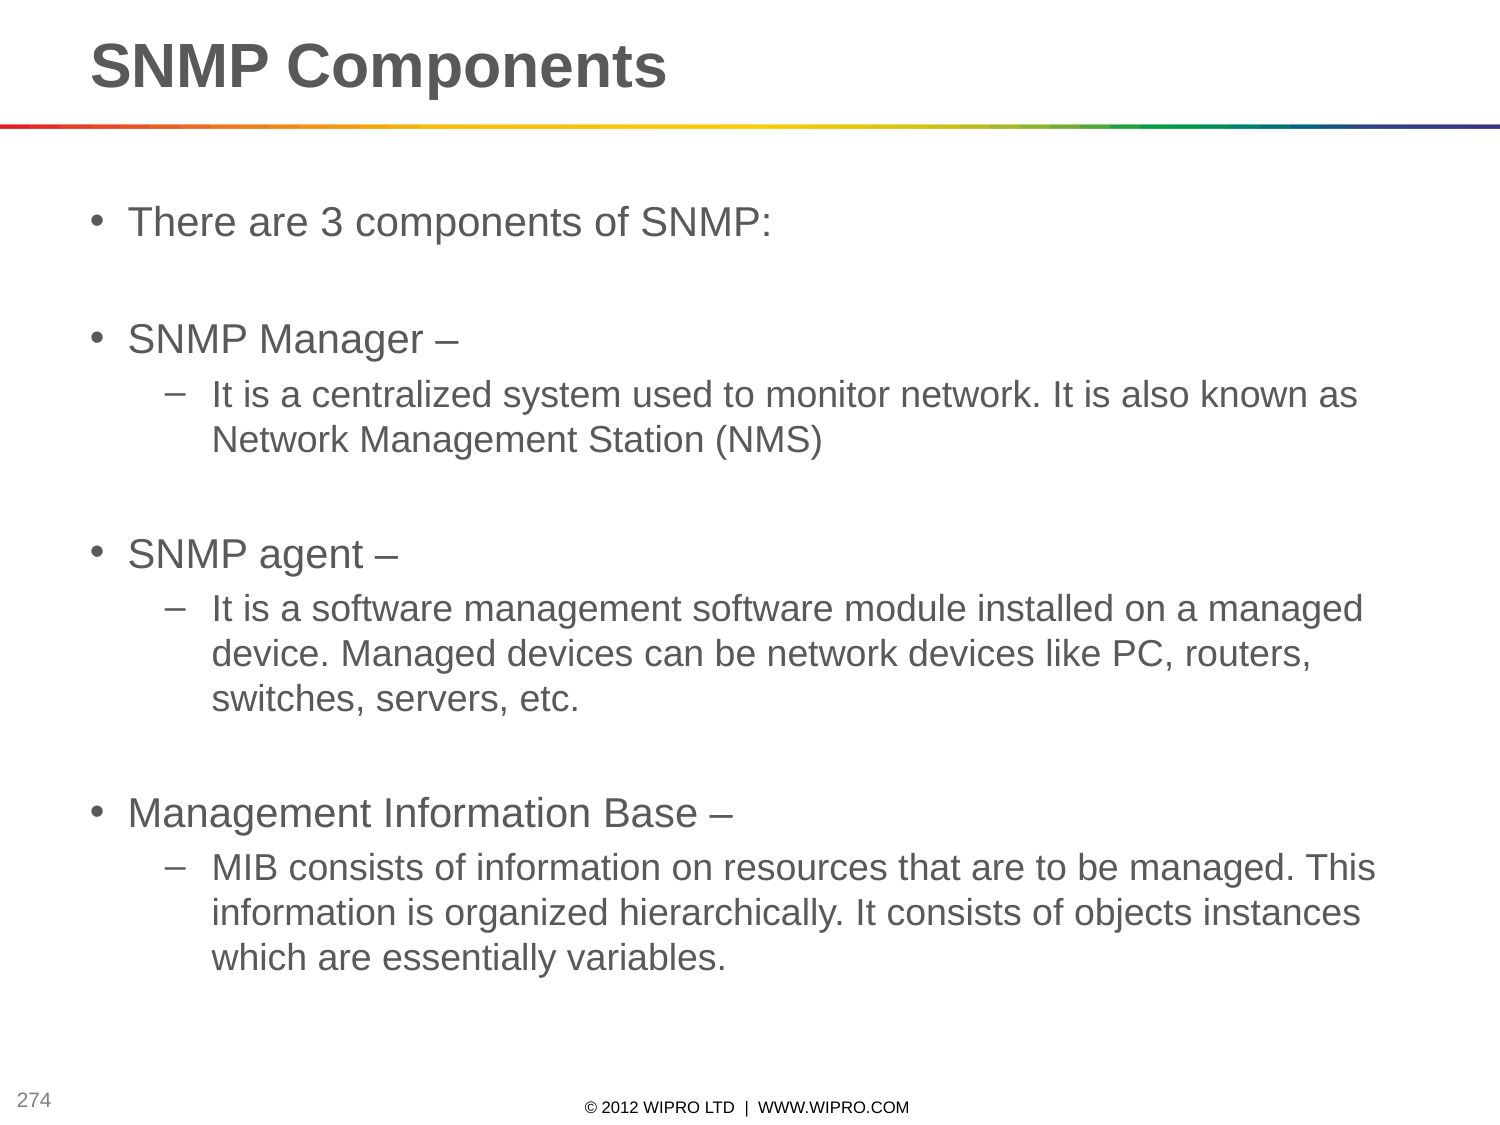

# SNMP Components
There are 3 components of SNMP:

SNMP Manager –
It is a centralized system used to monitor network. It is also known as Network Management Station (NMS)

SNMP agent –
It is a software management software module installed on a managed device. Managed devices can be network devices like PC, routers, switches, servers, etc.

Management Information Base –
MIB consists of information on resources that are to be managed. This information is organized hierarchically. It consists of objects instances which are essentially variables.